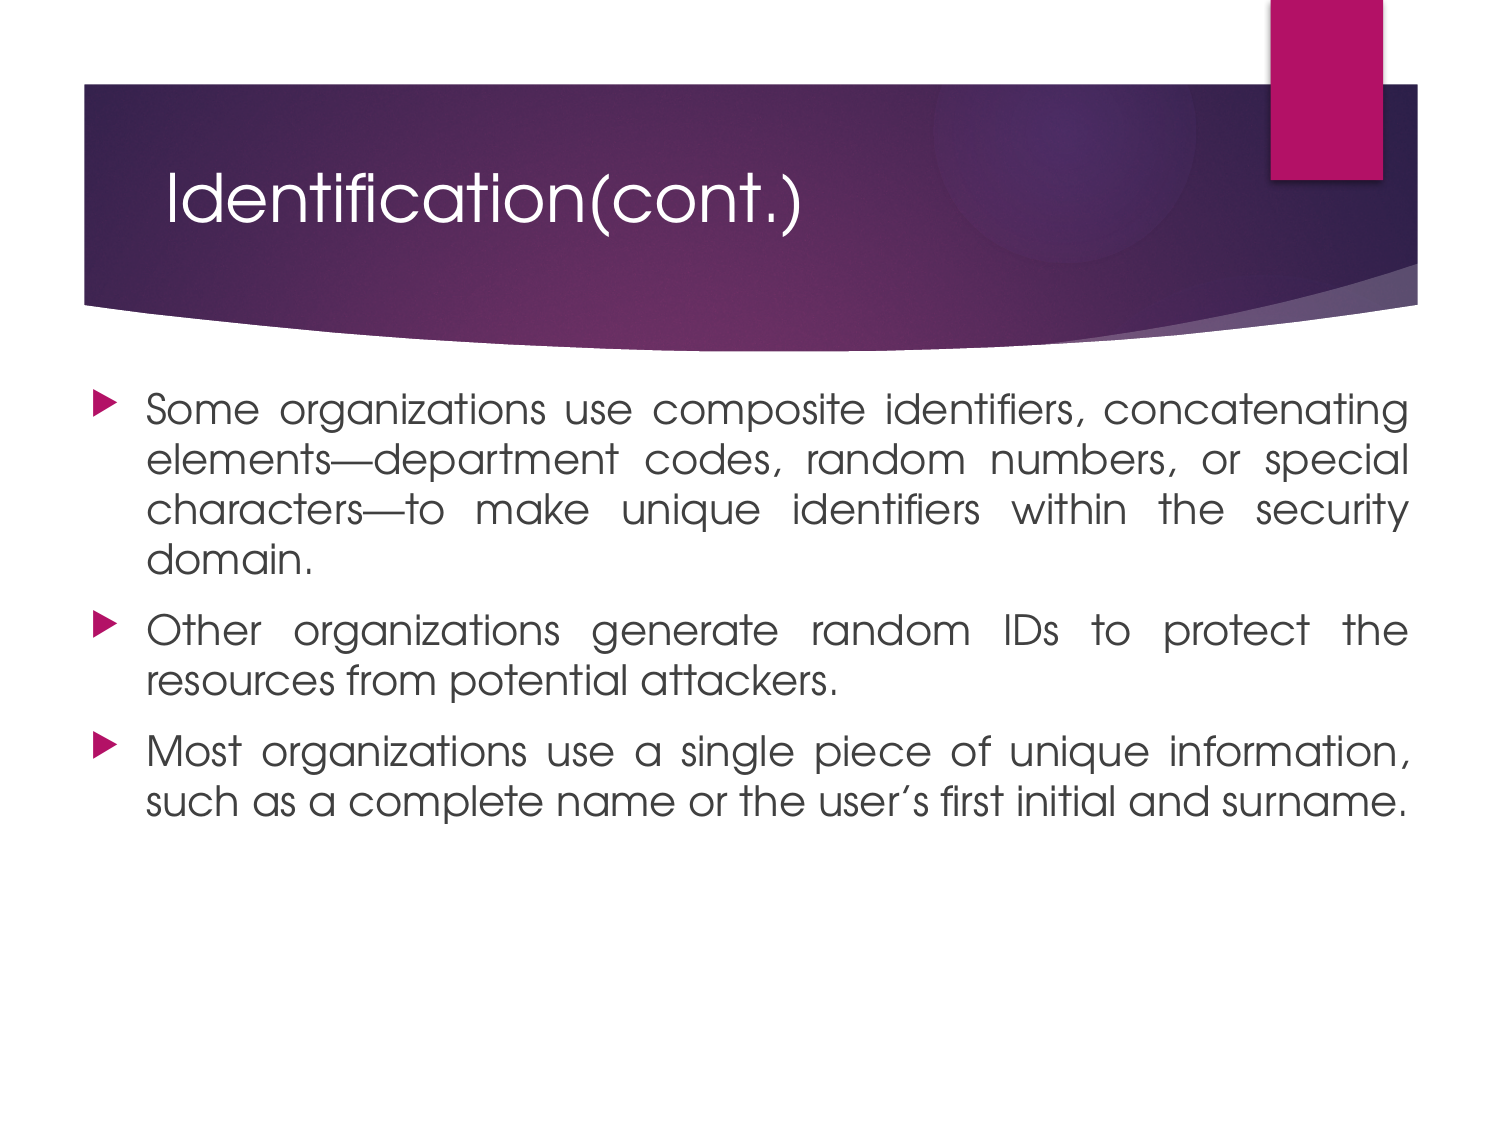

# Identification(cont.)
Some organizations use composite identifiers, concatenating elements—department codes, random numbers, or special characters—to make unique identifiers within the security domain.
Other organizations generate random IDs to protect the resources from potential attackers.
Most organizations use a single piece of unique information, such as a complete name or the user’s first initial and surname.